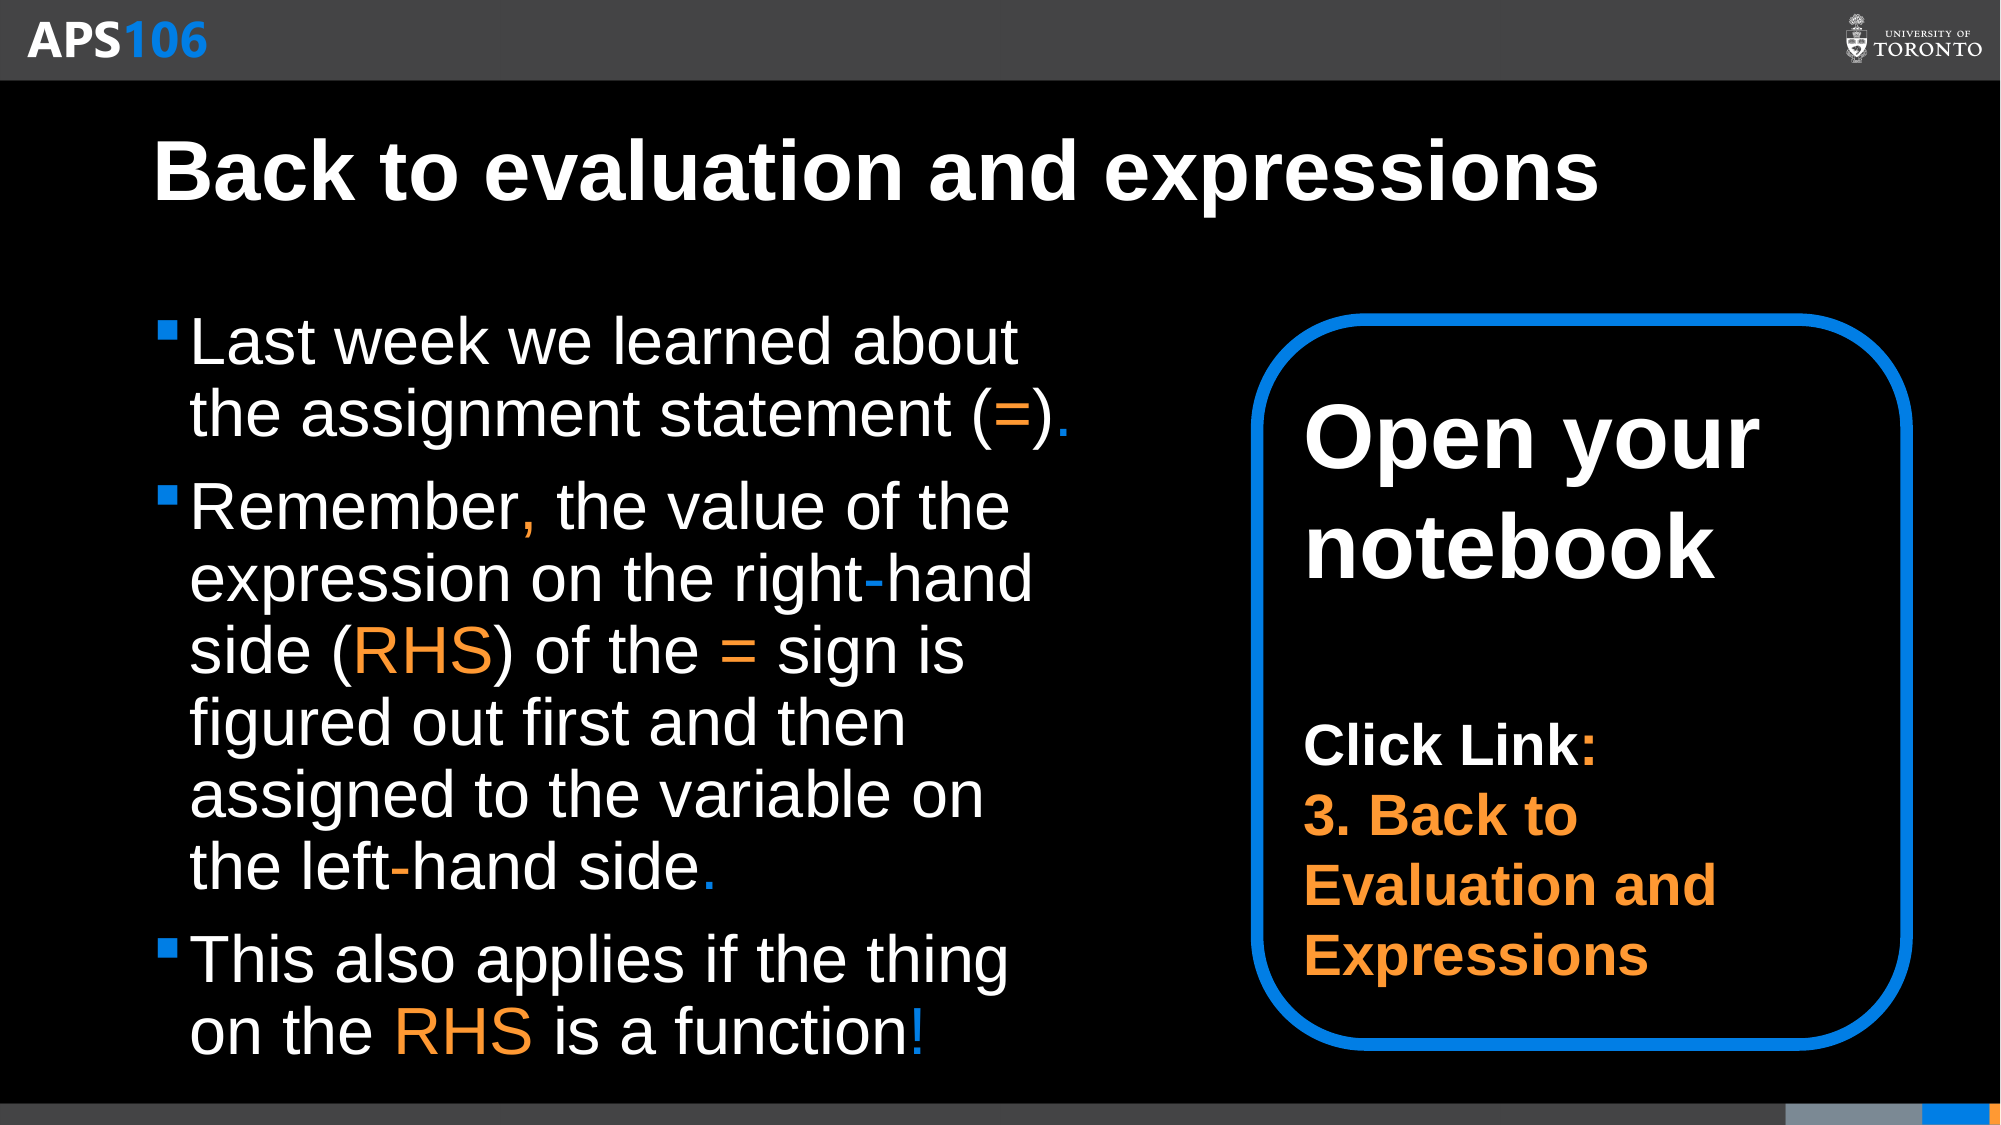

# Back to evaluation and expressions
Last week we learned about the assignment statement (=).
Remember, the value of the expression on the right-hand side (RHS) of the = sign is figured out first and then assigned to the variable on the left-hand side.
This also applies if the thing on the RHS is a function!
Open your notebook

Click Link:
3. Back to Evaluation and Expressions